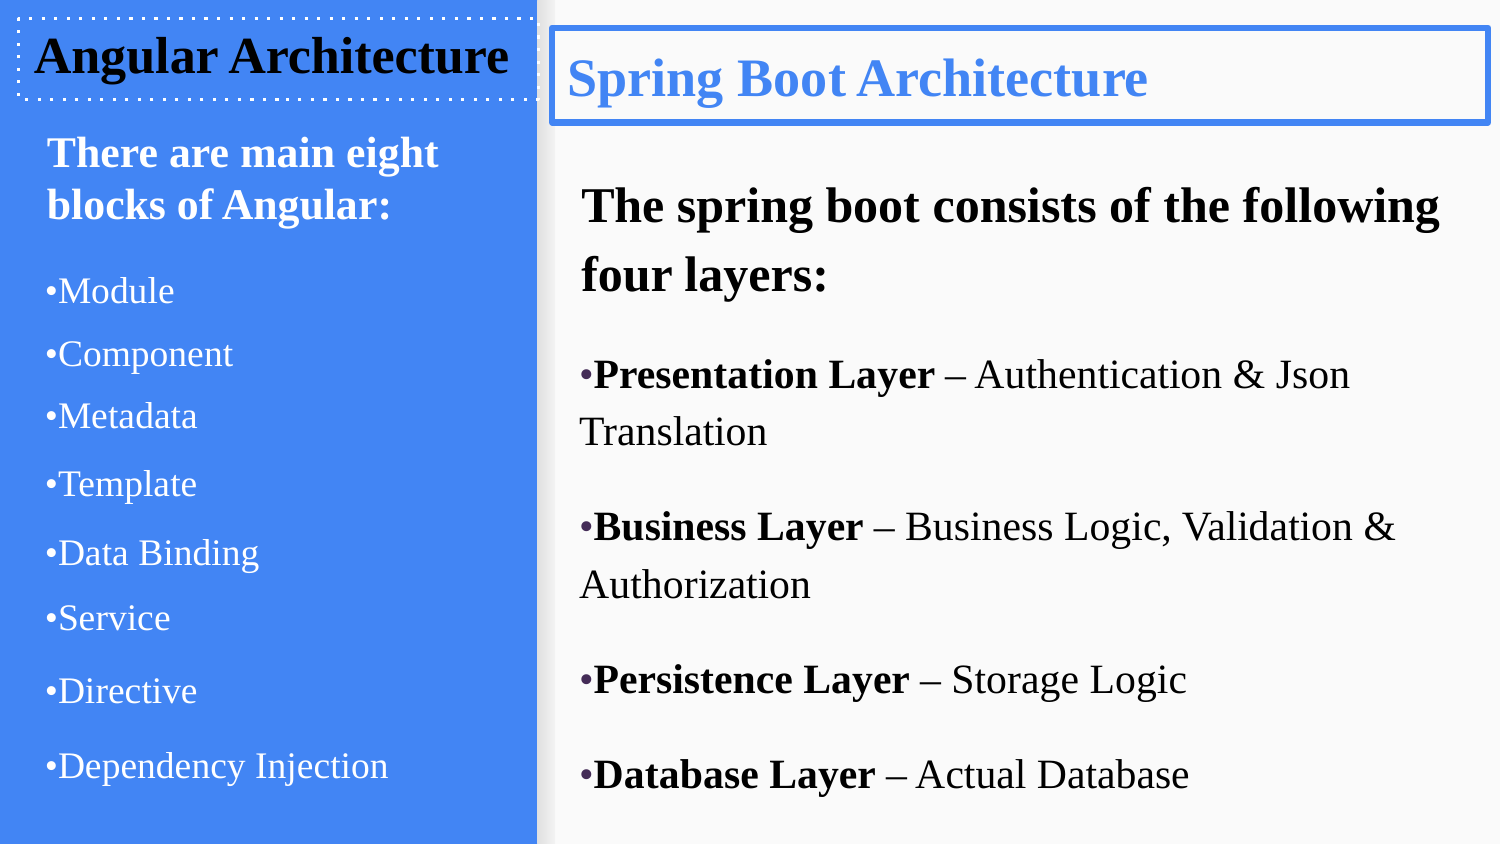

# Angular Architecture
Spring Boot Architecture

There are main eight blocks of Angular:
•Module

•Component

•Metadata

•Template

•Data Binding

•Service

•Directive

•Dependency Injection
The spring boot consists of the following four layers:
•Presentation Layer – Authentication & Json Translation
•Business Layer – Business Logic, Validation & Authorization
•Persistence Layer – Storage Logic
•Database Layer – Actual Database